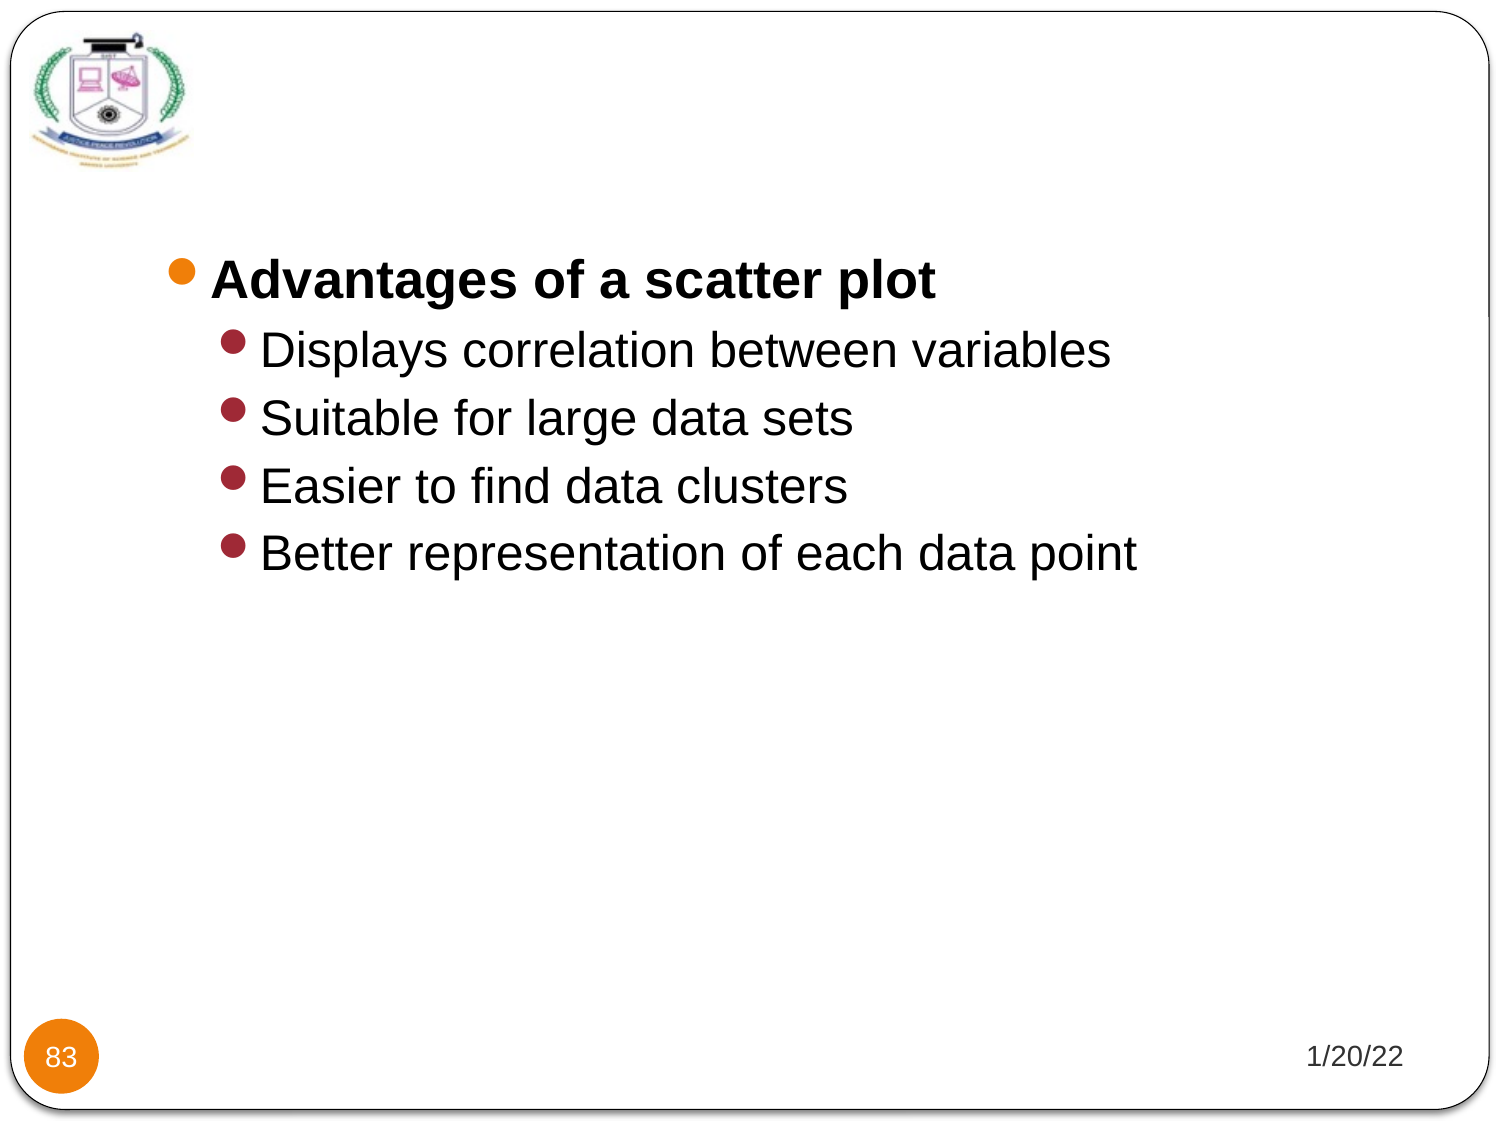

#
Advantages of a scatter plot
Displays correlation between variables
Suitable for large data sets
Easier to find data clusters
Better representation of each data point

1/20/22
83